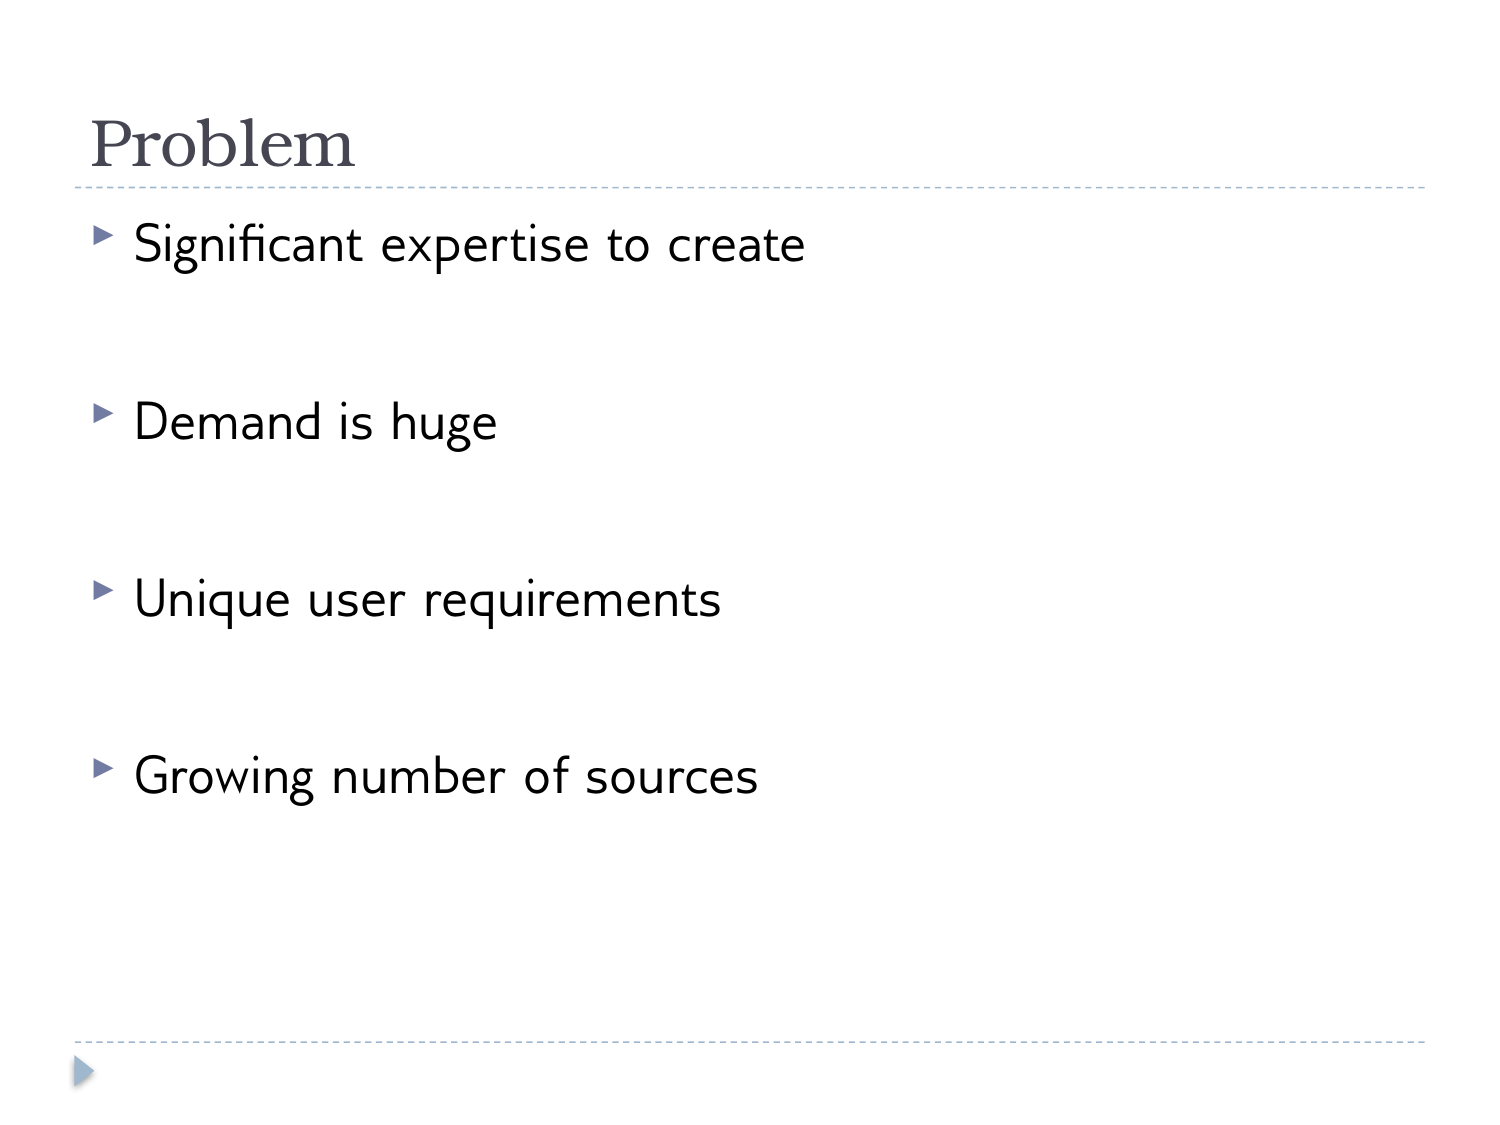

# Problem
Significant expertise to create
Demand is huge
Unique user requirements
Growing number of sources